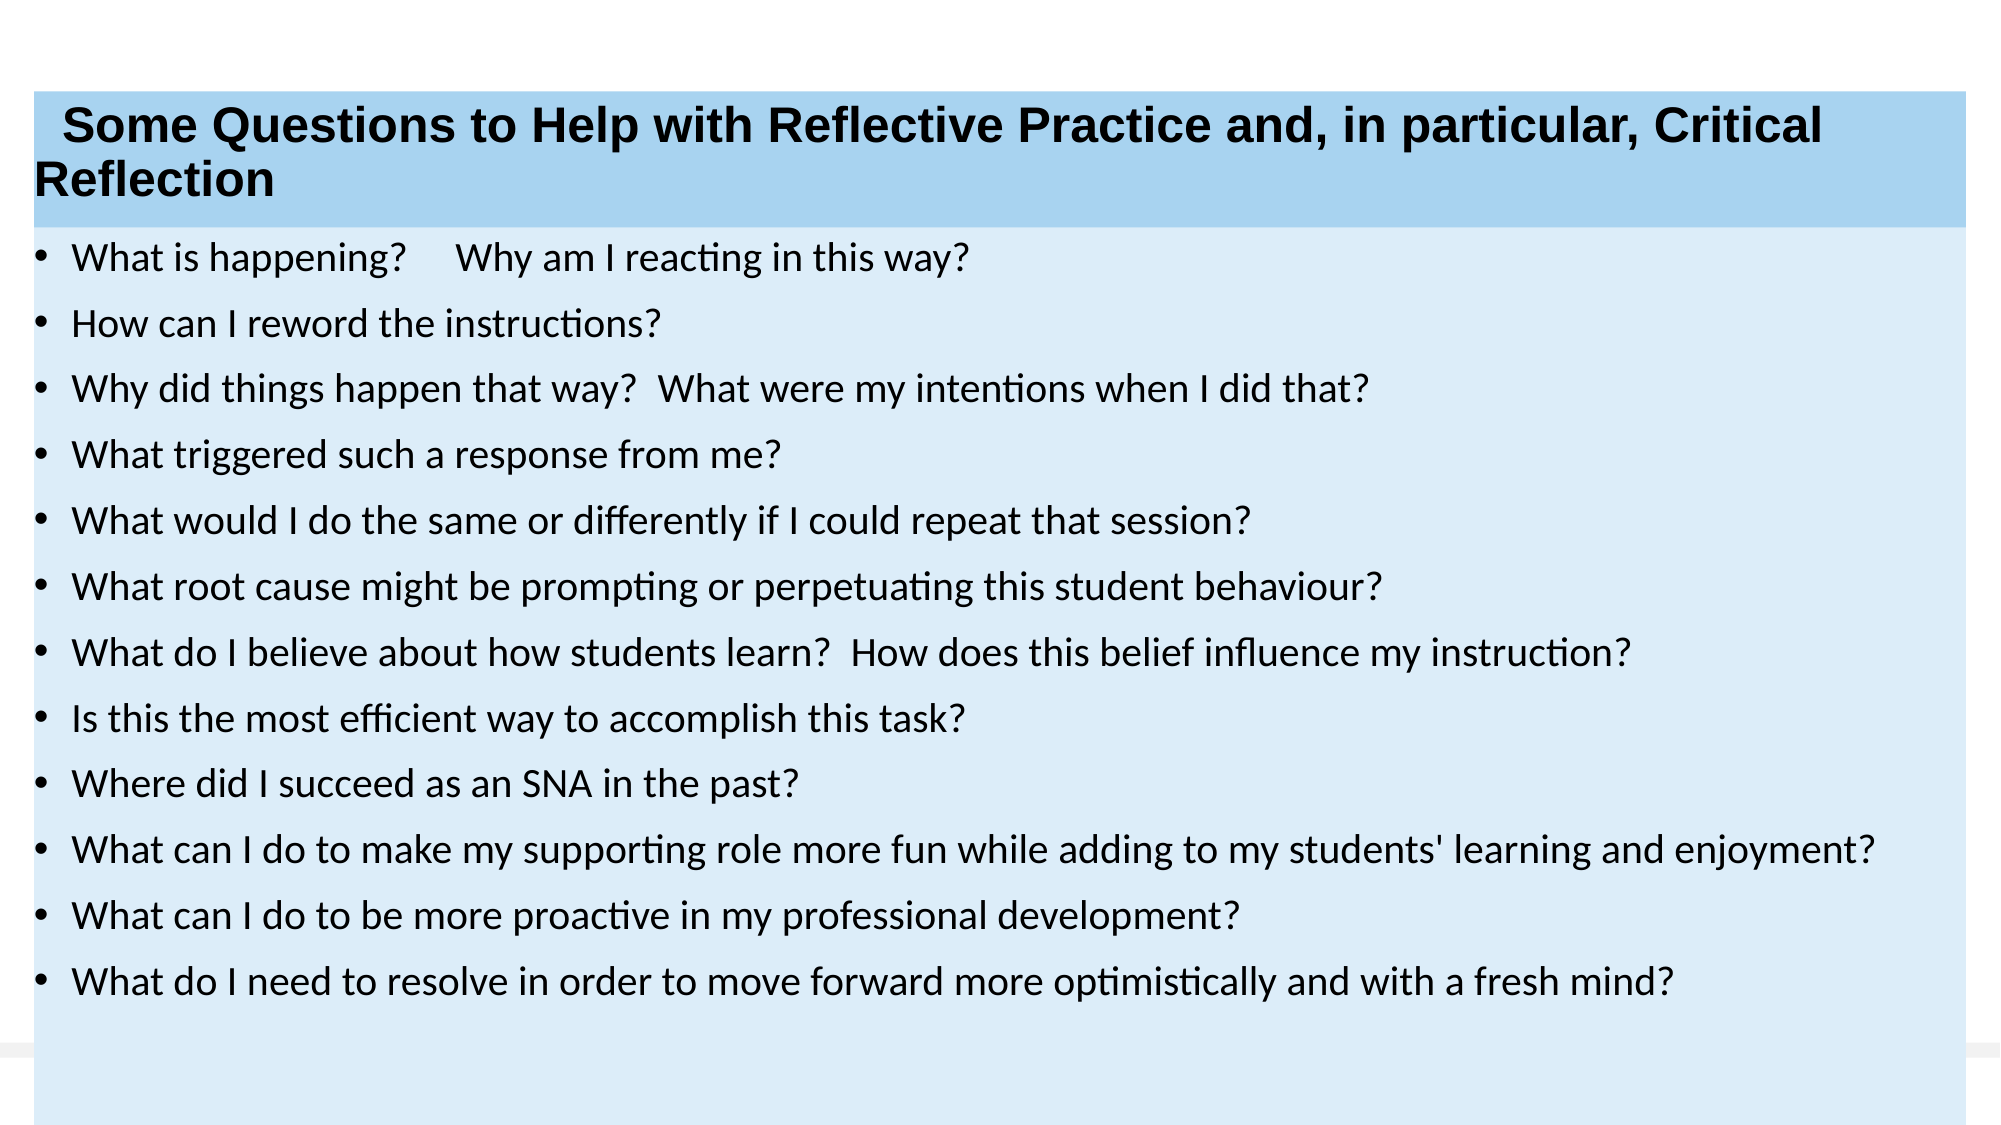

# Some Questions to Help with Reflective Practice and, in particular, Critical Reflection
What is happening?     Why am I reacting in this way?
How can I reword the instructions?
Why did things happen that way?  What were my intentions when I did that?
What triggered such a response from me?
What would I do the same or differently if I could repeat that session?
What root cause might be prompting or perpetuating this student behaviour?
What do I believe about how students learn?  How does this belief influence my instruction?
Is this the most efficient way to accomplish this task?
Where did I succeed as an SNA in the past?
What can I do to make my supporting role more fun while adding to my students' learning and enjoyment?
What can I do to be more proactive in my professional development?
What do I need to resolve in order to move forward more optimistically and with a fresh mind?